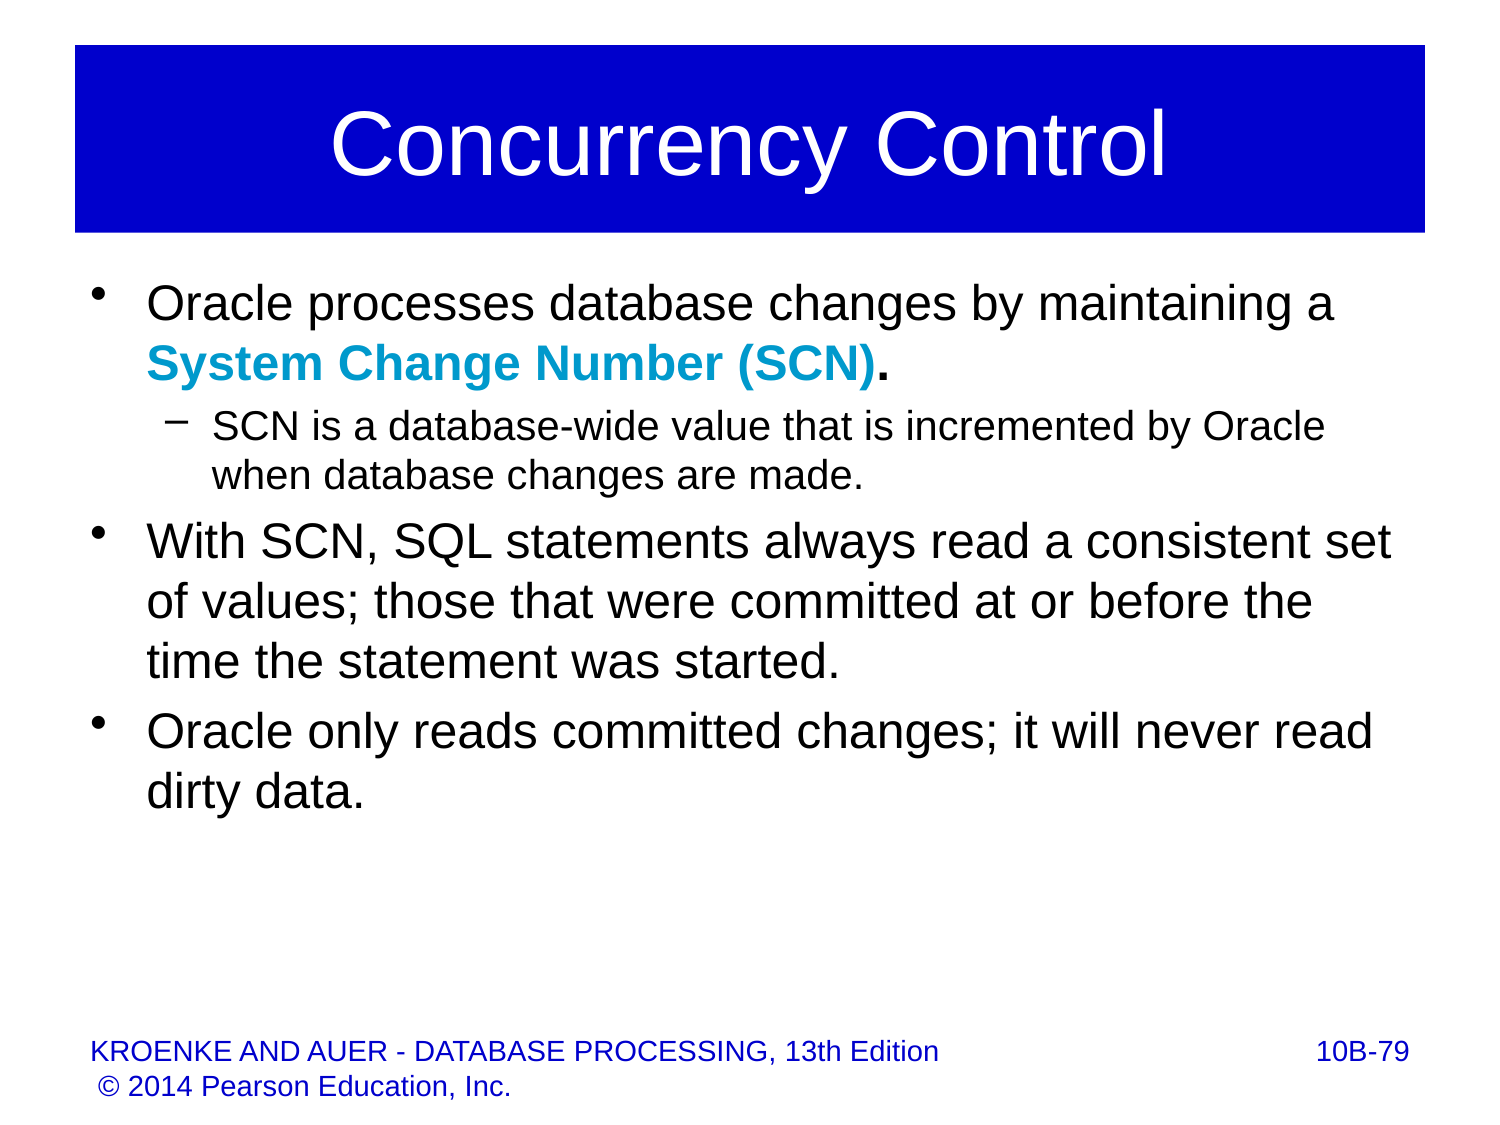

# Concurrency Control
Oracle processes database changes by maintaining a System Change Number (SCN).
SCN is a database-wide value that is incremented by Oracle when database changes are made.
With SCN, SQL statements always read a consistent set of values; those that were committed at or before the time the statement was started.
Oracle only reads committed changes; it will never read dirty data.
10B-79

KROENKE AND AUER - DATABASE PROCESSING, 13th Edition  © 2014 Pearson Education, Inc.